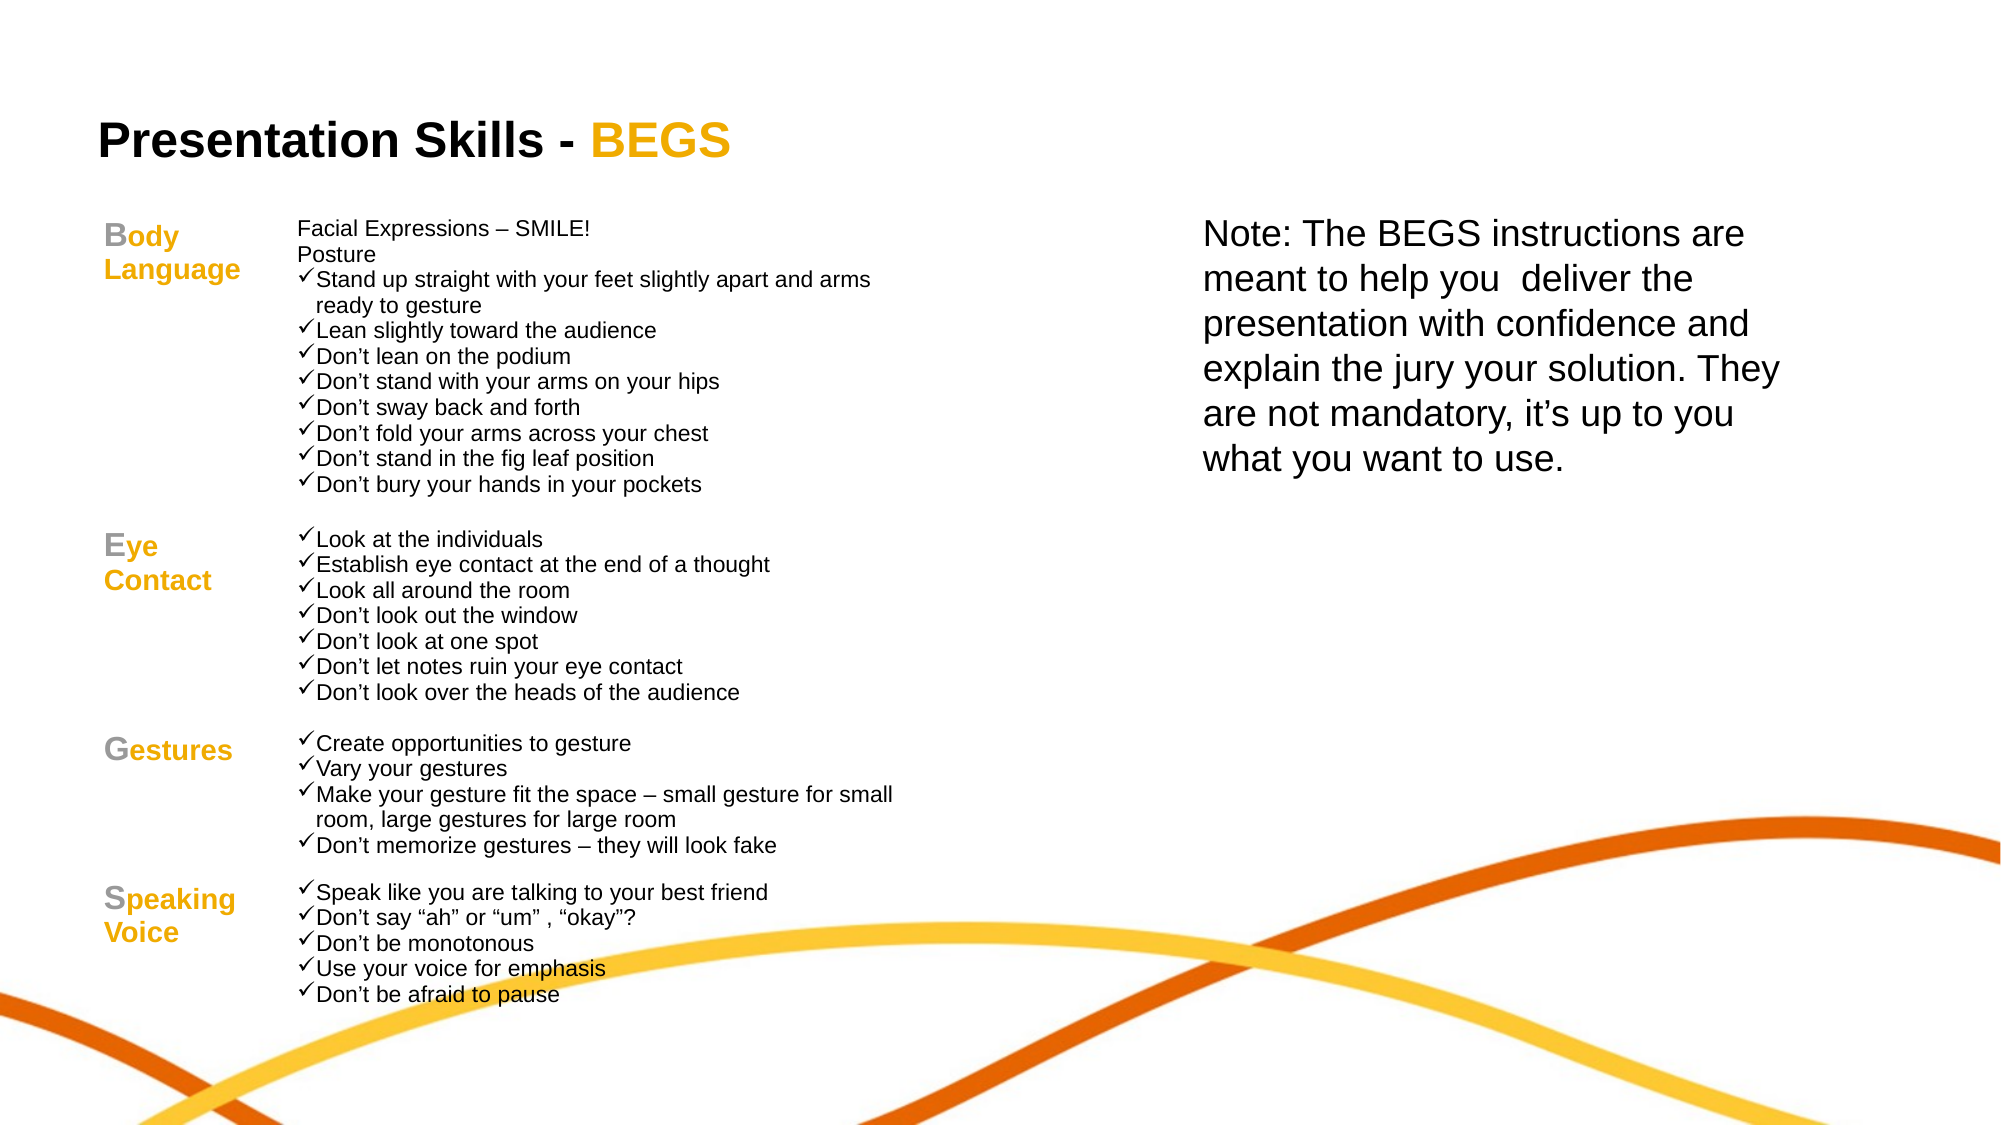

# Presentation Skills - BEGS
| Body Language | Facial Expressions – SMILE! Posture Stand up straight with your feet slightly apart and arms ready to gesture Lean slightly toward the audience Don’t lean on the podium Don’t stand with your arms on your hips Don’t sway back and forth Don’t fold your arms across your chest Don’t stand in the fig leaf position Don’t bury your hands in your pockets |
| --- | --- |
| Eye Contact | Look at the individuals Establish eye contact at the end of a thought Look all around the room Don’t look out the window Don’t look at one spot Don’t let notes ruin your eye contact Don’t look over the heads of the audience |
| Gestures | Create opportunities to gesture Vary your gestures Make your gesture fit the space – small gesture for small room, large gestures for large room Don’t memorize gestures – they will look fake |
| Speaking Voice | Speak like you are talking to your best friend Don’t say “ah” or “um” , “okay”? Don’t be monotonous Use your voice for emphasis Don’t be afraid to pause |
Note: The BEGS instructions are meant to help you  deliver the presentation with confidence and explain the jury your solution. They are not mandatory, it’s up to you what you want to use.